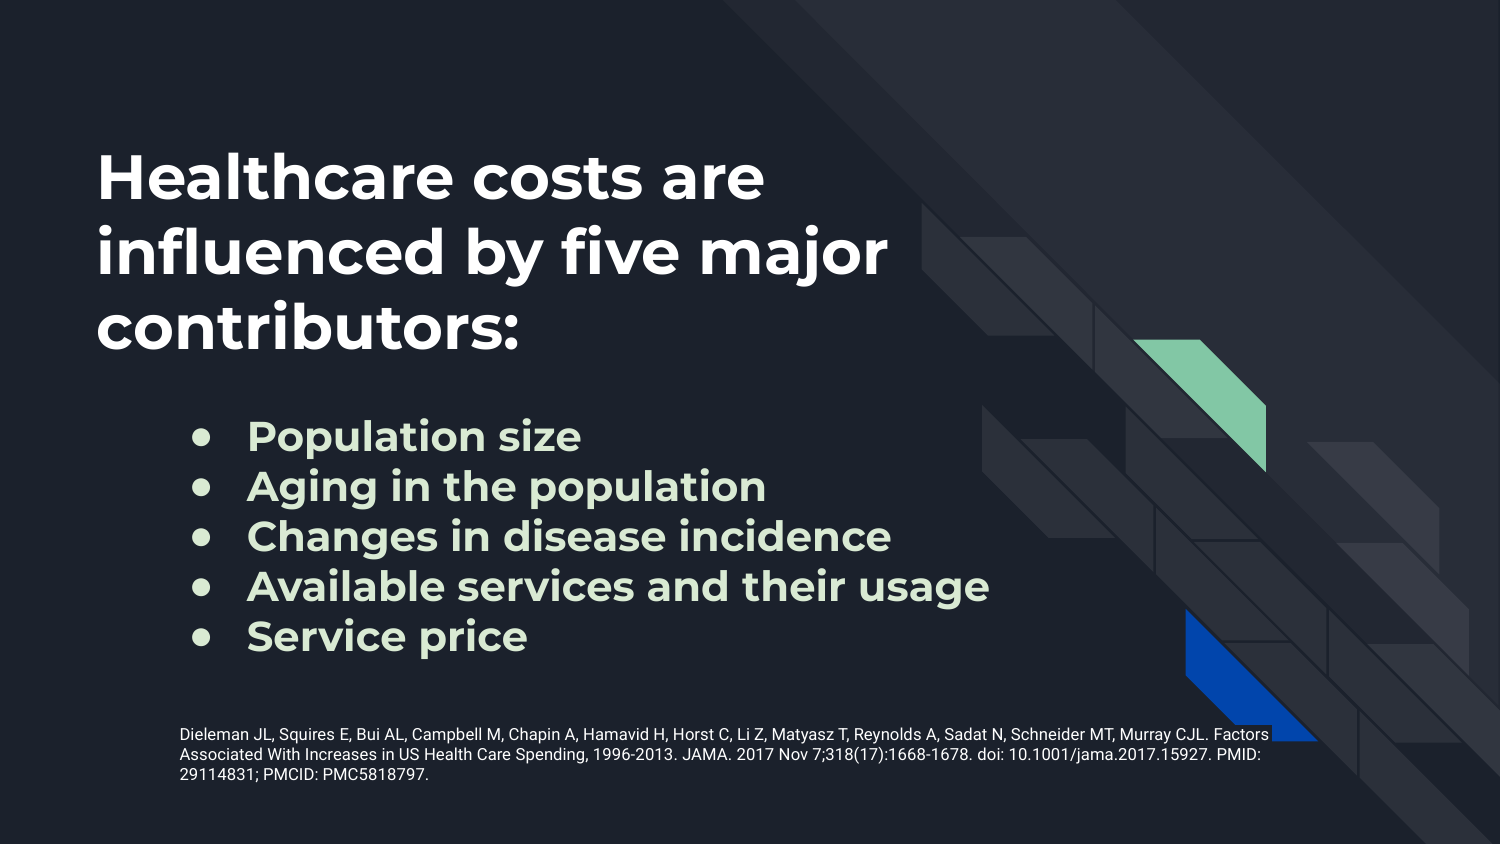

# Healthcare costs are influenced by five major contributors:

Population size
Aging in the population
Changes in disease incidence
Available services and their usage
Service price
Dieleman JL, Squires E, Bui AL, Campbell M, Chapin A, Hamavid H, Horst C, Li Z, Matyasz T, Reynolds A, Sadat N, Schneider MT, Murray CJL. Factors Associated With Increases in US Health Care Spending, 1996-2013. JAMA. 2017 Nov 7;318(17):1668-1678. doi: 10.1001/jama.2017.15927. PMID: 29114831; PMCID: PMC5818797.